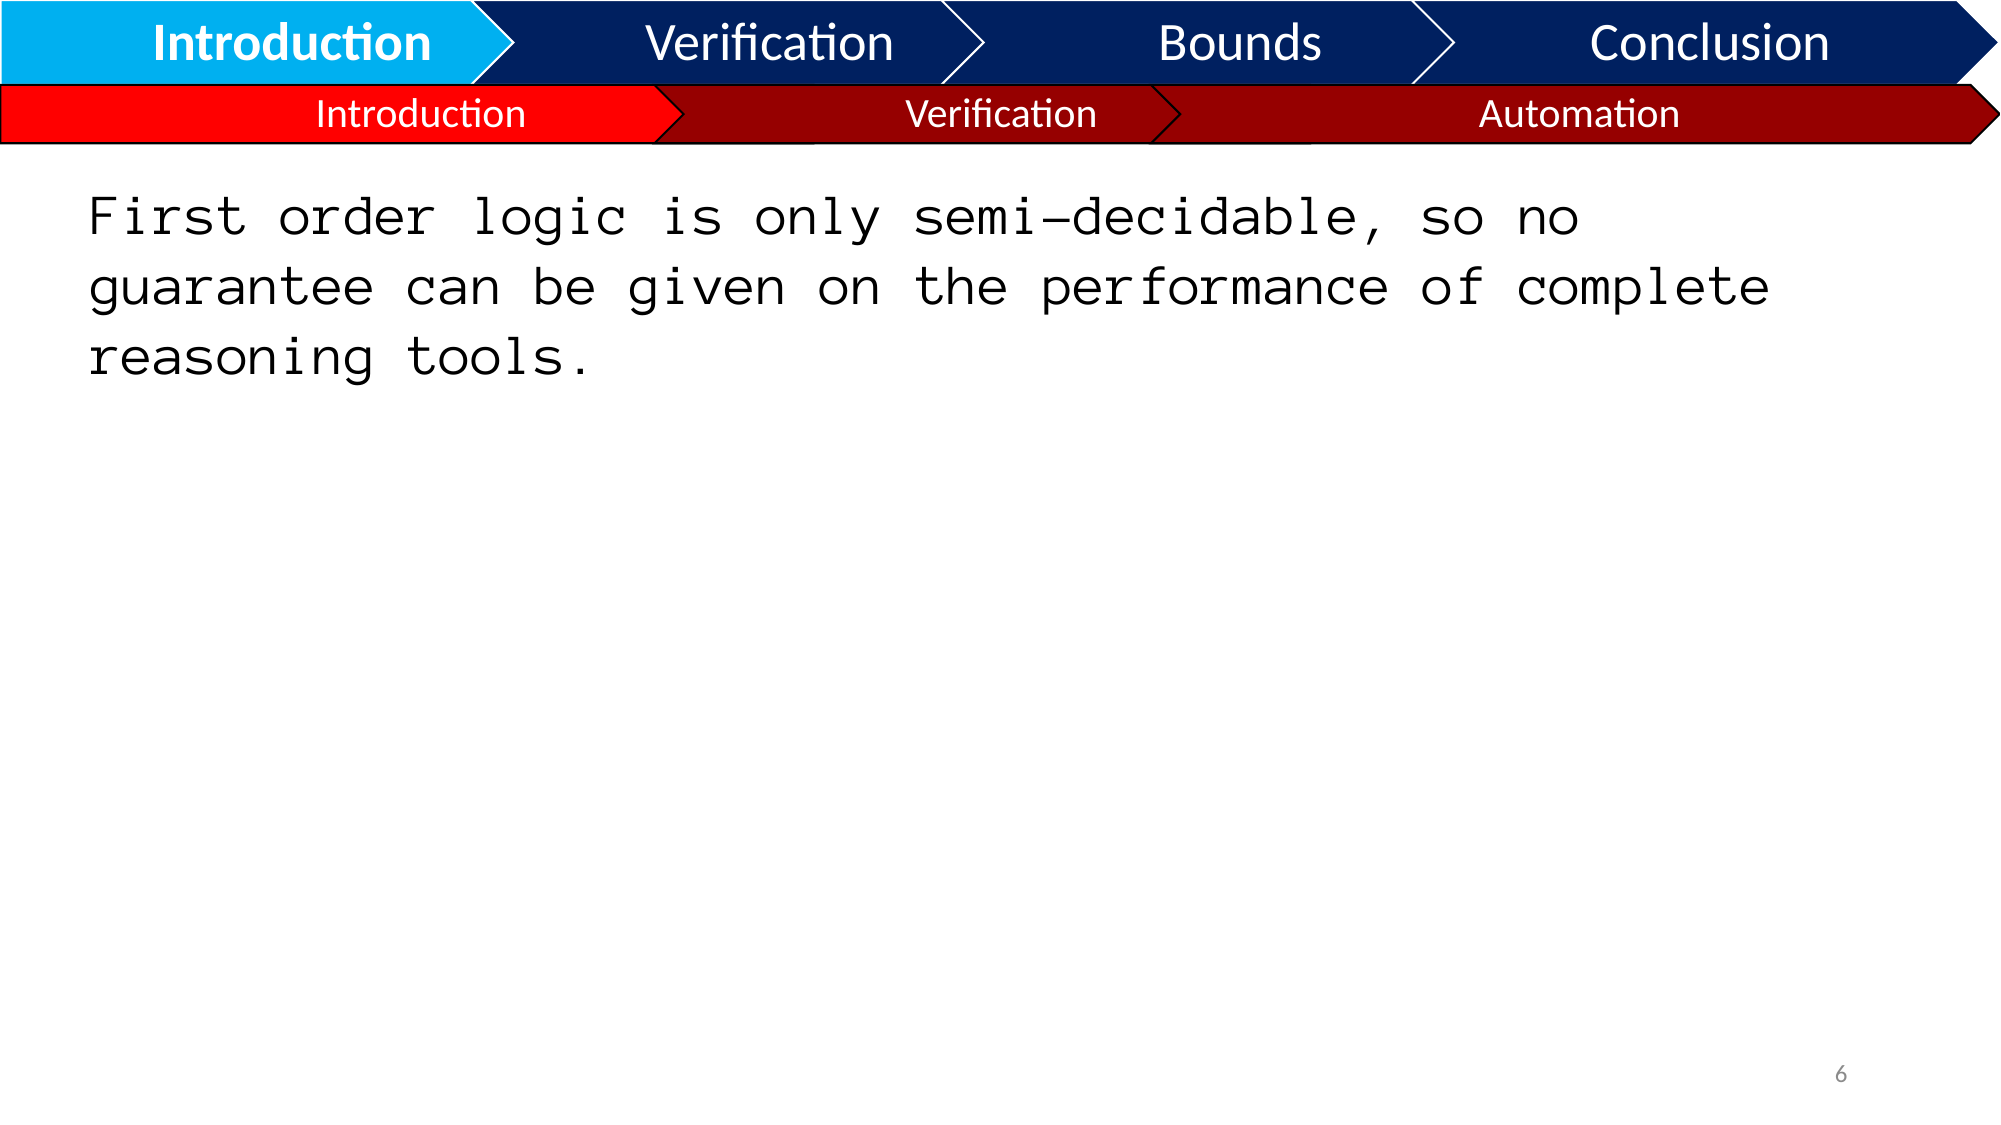

Introduction
Verification
Bounds
Conclusion
Introduction
Verification
Automation
First order logic is only semi-decidable, so no guarantee can be given on the performance of complete reasoning tools.
6